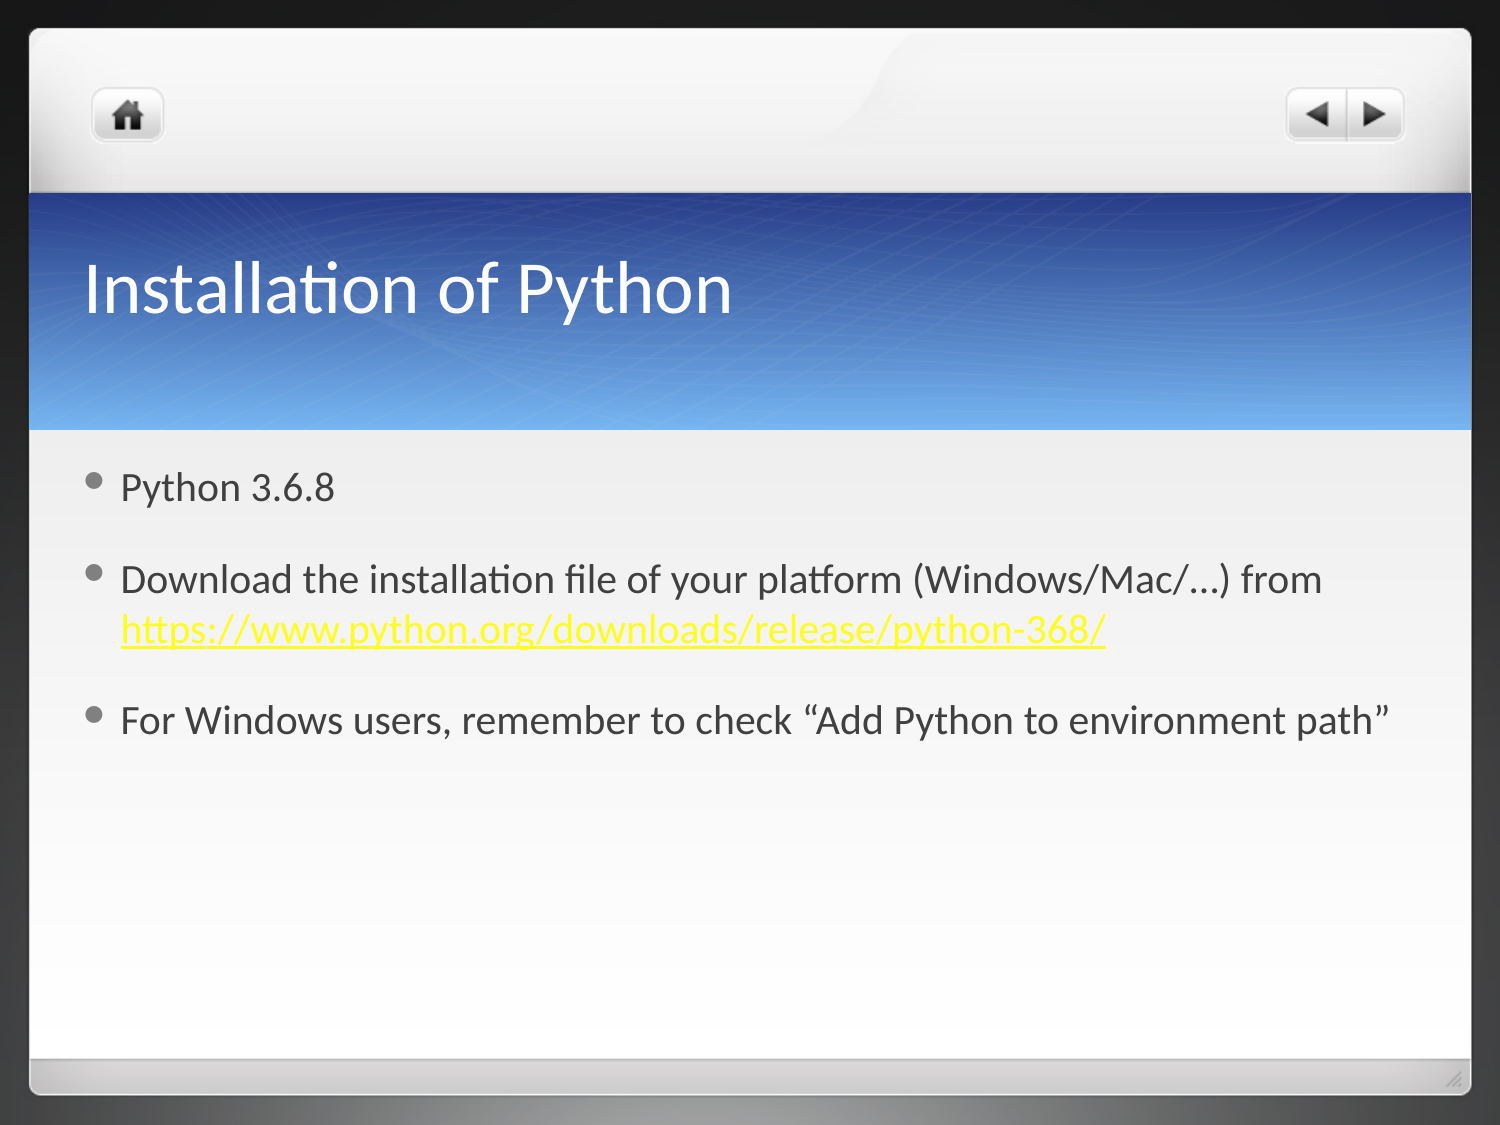

# Installation of Python
Python 3.6.8
Download the installation file of your platform (Windows/Mac/…) from
https://www.python.org/downloads/release/python-368/
For Windows users, remember to check “Add Python to environment path”